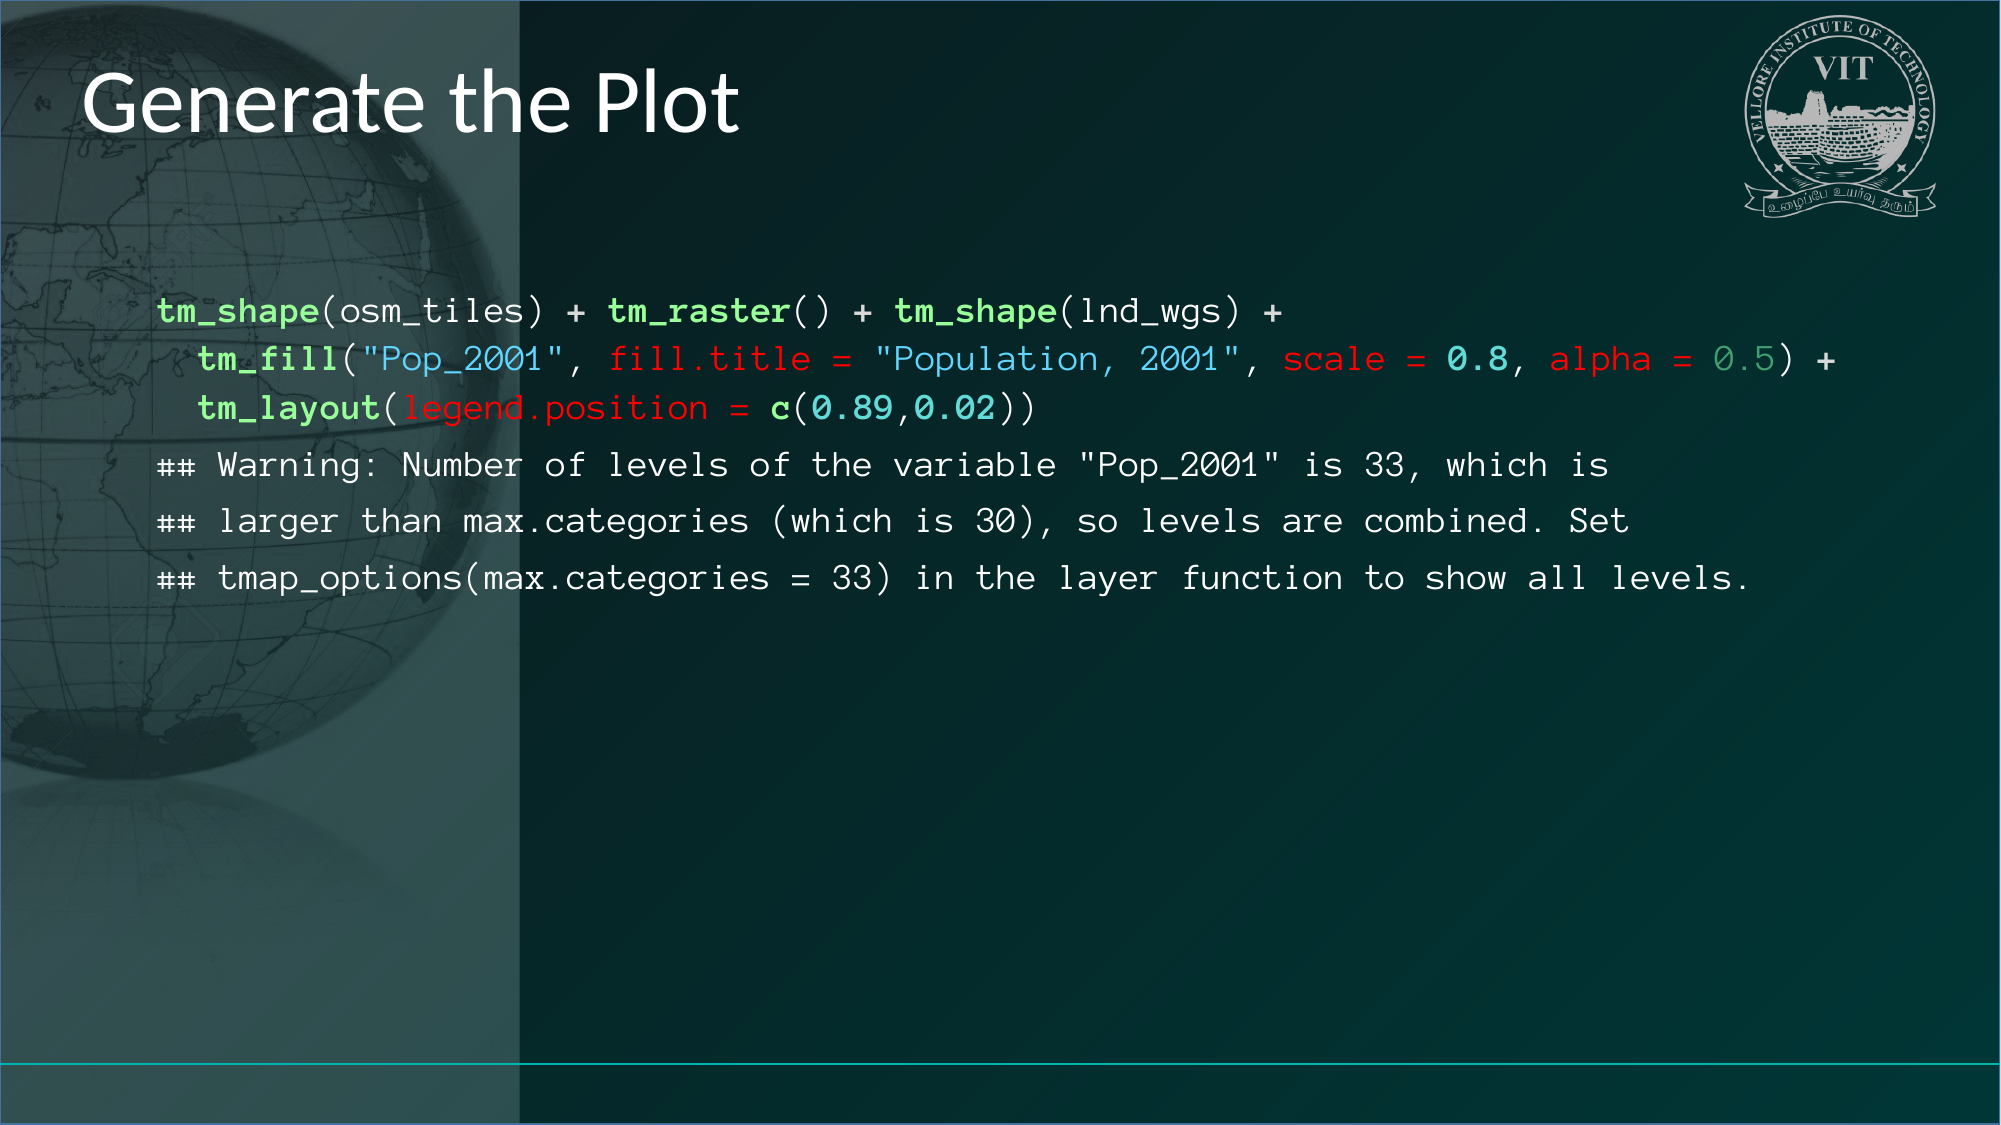

# Generate the Plot
tm_shape(osm_tiles) + tm_raster() + tm_shape(lnd_wgs) +
  tm_fill("Pop_2001", fill.title = "Population, 2001", scale = 0.8, alpha = 0.5) +
  tm_layout(legend.position = c(0.89,0.02))
## Warning: Number of levels of the variable "Pop_2001" is 33, which is
## larger than max.categories (which is 30), so levels are combined. Set
## tmap_options(max.categories = 33) in the layer function to show all levels.